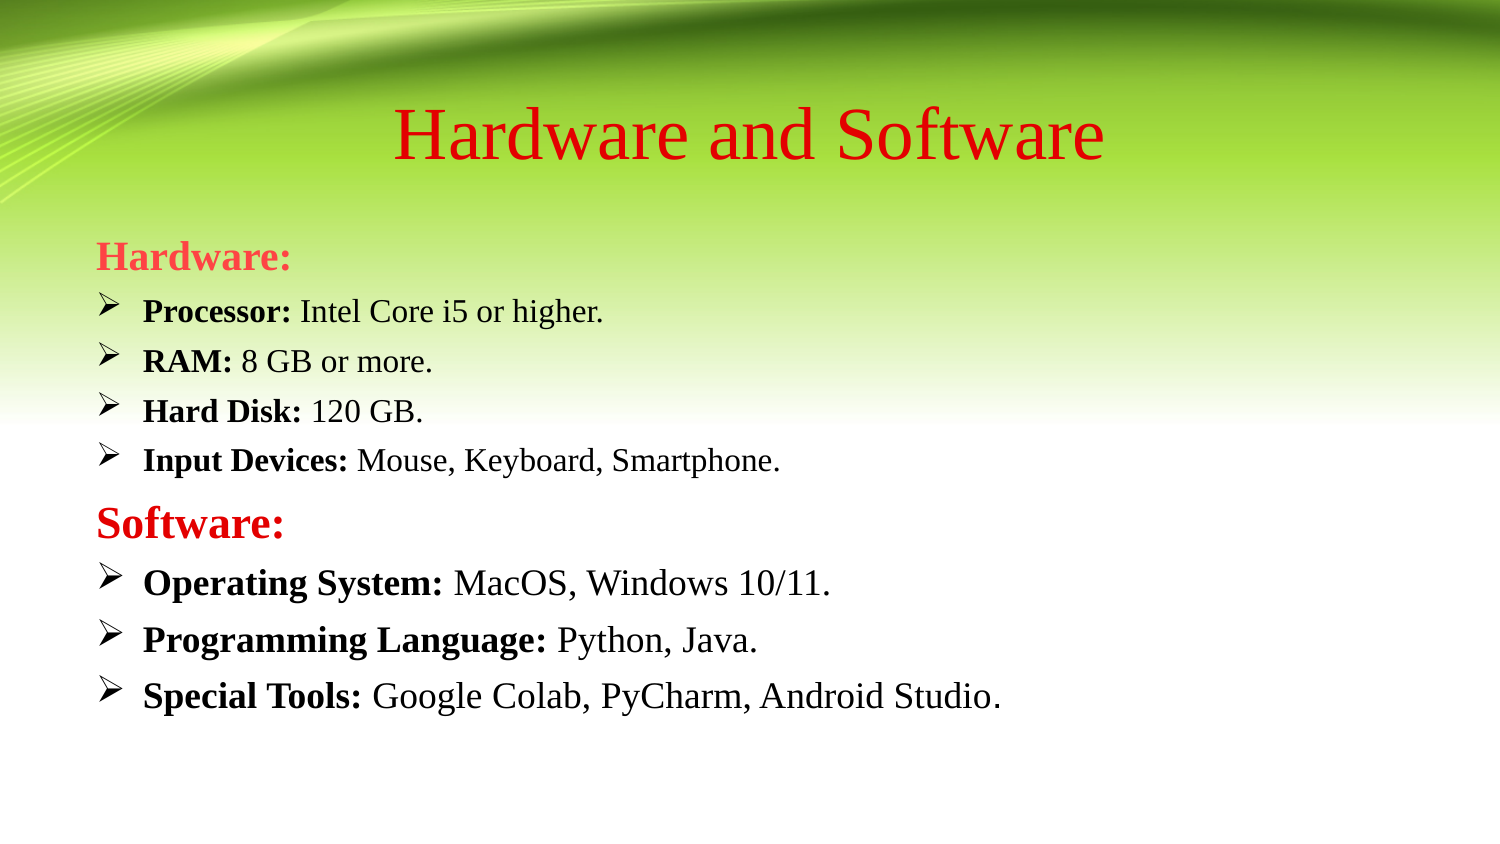

Hardware and Software
Hardware:
Processor: Intel Core i5 or higher.
RAM: 8 GB or more.
Hard Disk: 120 GB.
Input Devices: Mouse, Keyboard, Smartphone.
Software:
Operating System: MacOS, Windows 10/11.
Programming Language: Python, Java.
Special Tools: Google Colab, PyCharm, Android Studio.